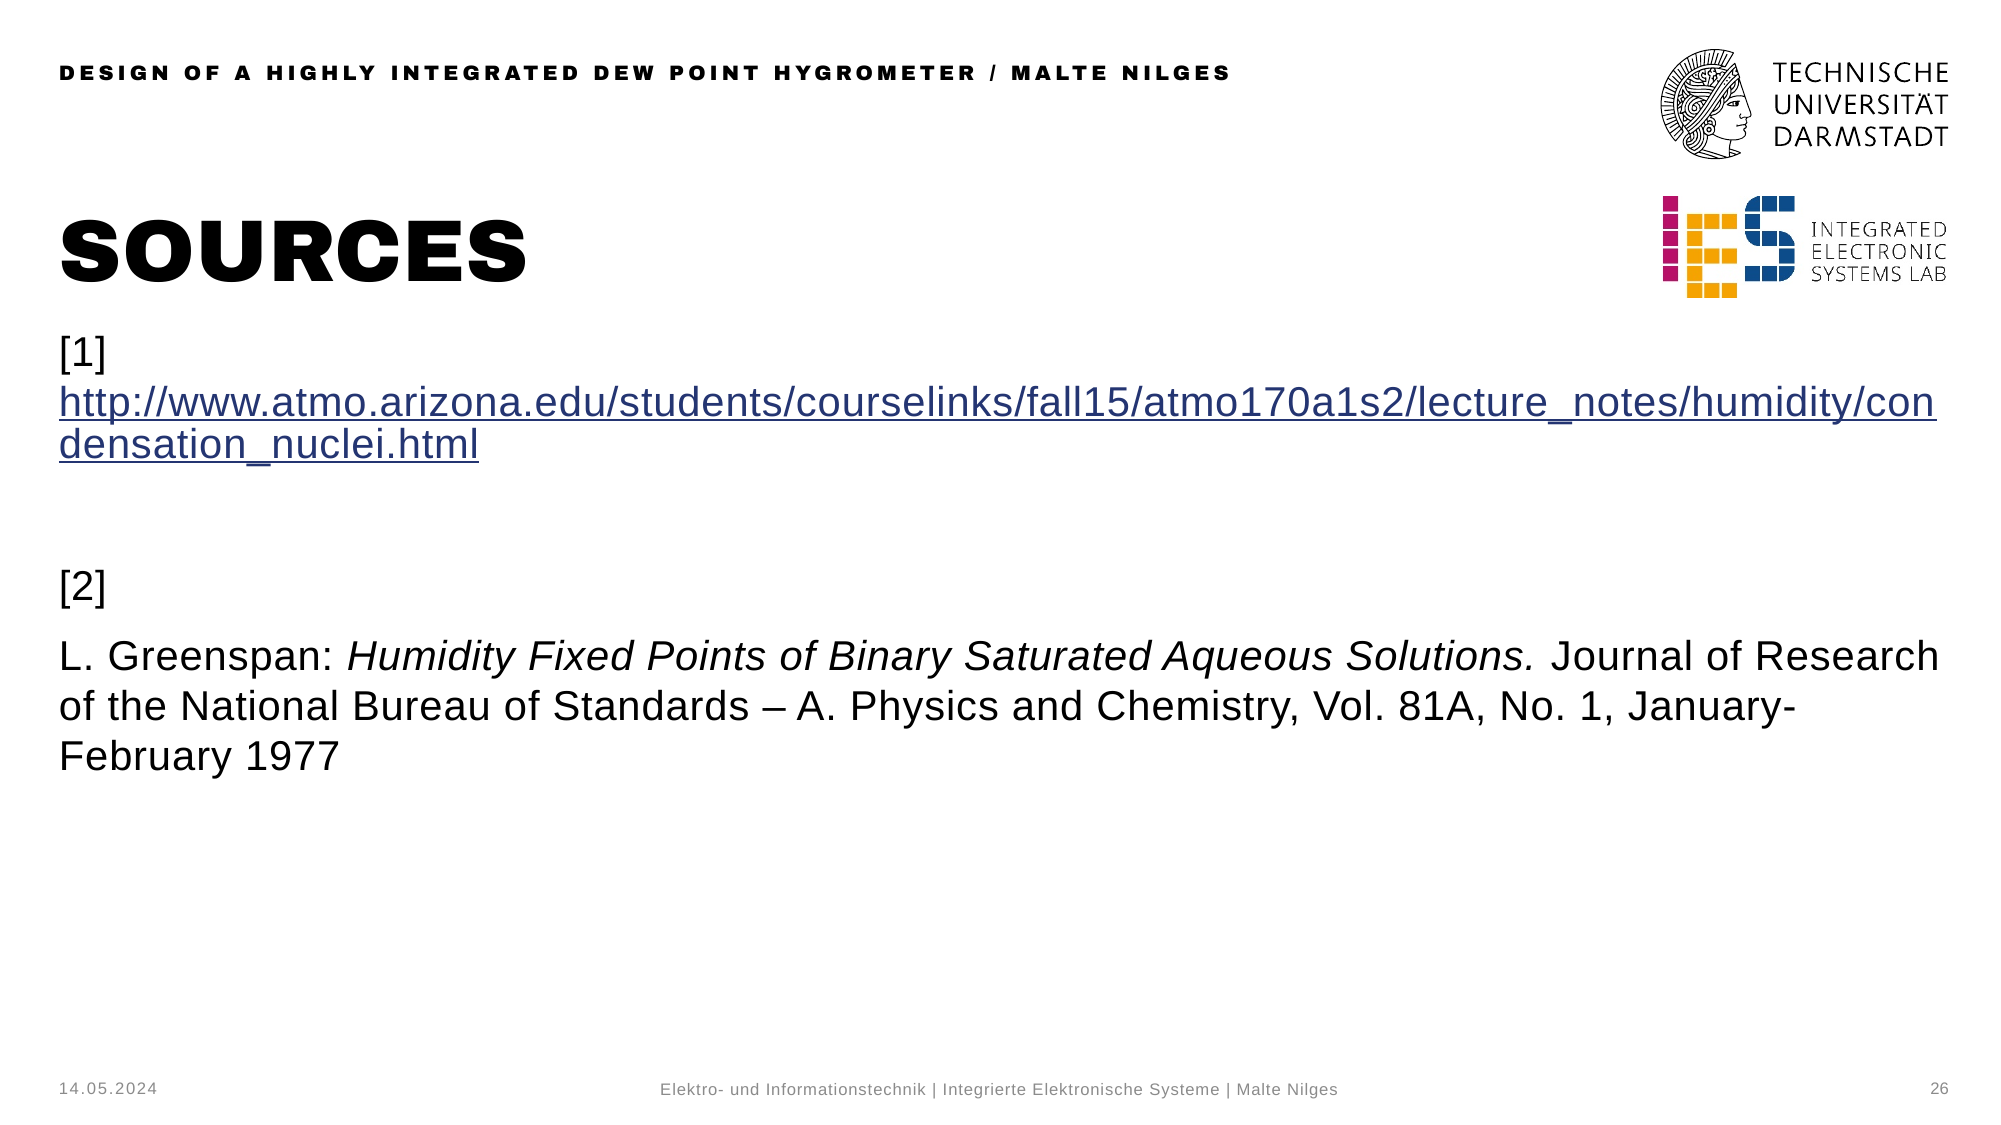

Design of a highly integrated Dew Point Hygrometer / Malte nilges
# SOURCES
[1] http://www.atmo.arizona.edu/students/courselinks/fall15/atmo170a1s2/lecture_notes/humidity/condensation_nuclei.html

[2]
L. Greenspan: Humidity Fixed Points of Binary Saturated Aqueous Solutions. Journal of Research of the National Bureau of Standards – A. Physics and Chemistry, Vol. 81A, No. 1, January-February 1977
14.05.2024
26